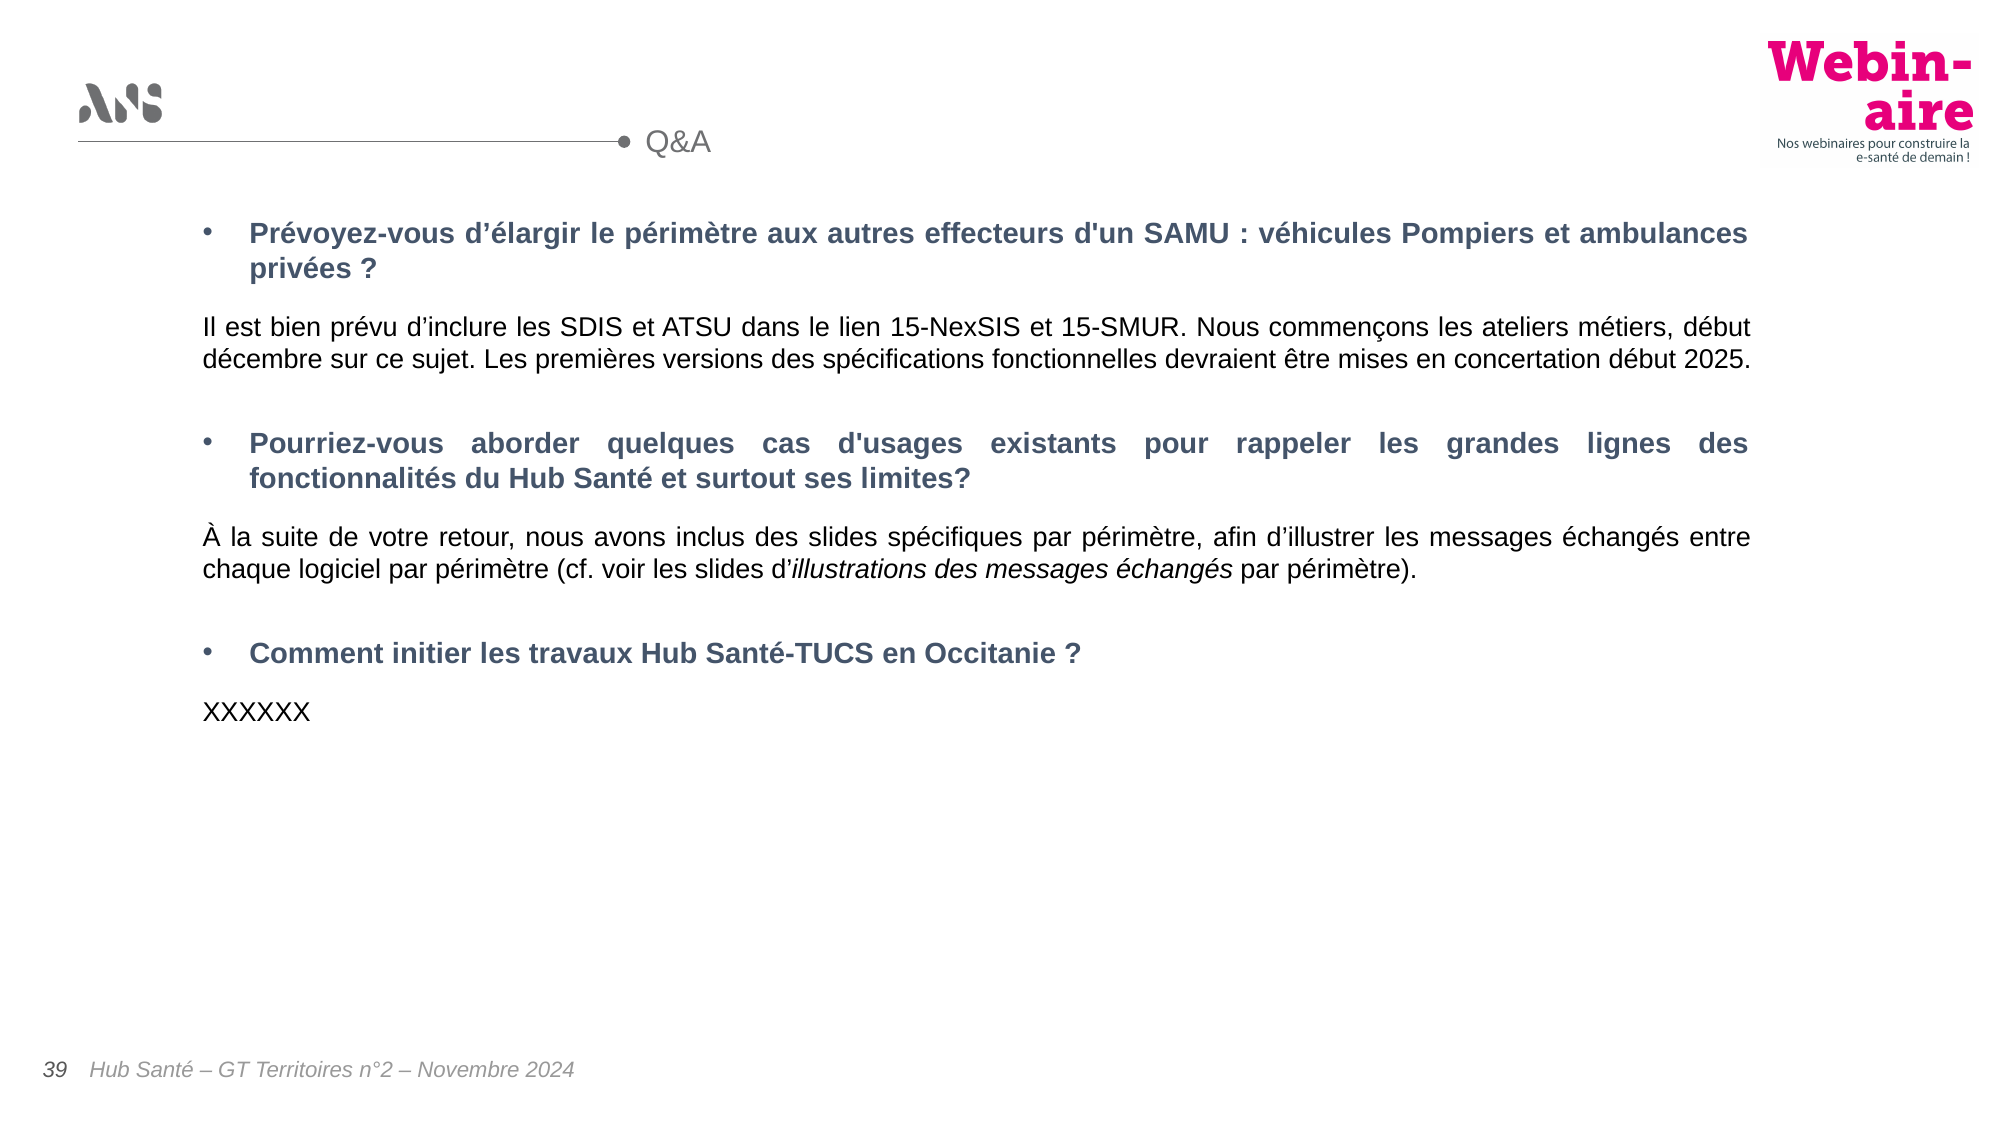

Q&A
Prévoyez-vous d’élargir le périmètre aux autres effecteurs d'un SAMU : véhicules Pompiers et ambulances privées ?

Il est bien prévu d’inclure les SDIS et ATSU dans le lien 15-NexSIS et 15-SMUR. Nous commençons les ateliers métiers, début décembre sur ce sujet. Les premières versions des spécifications fonctionnelles devraient être mises en concertation début 2025.

Pourriez-vous aborder quelques cas d'usages existants pour rappeler les grandes lignes des fonctionnalités du Hub Santé et surtout ses limites?

À la suite de votre retour, nous avons inclus des slides spécifiques par périmètre, afin d’illustrer les messages échangés entre chaque logiciel par périmètre (cf. voir les slides d’illustrations des messages échangés par périmètre).

Comment initier les travaux Hub Santé-TUCS en Occitanie ?

XXXXXX

Hub Santé – GT Territoires n°2 – Novembre 2024